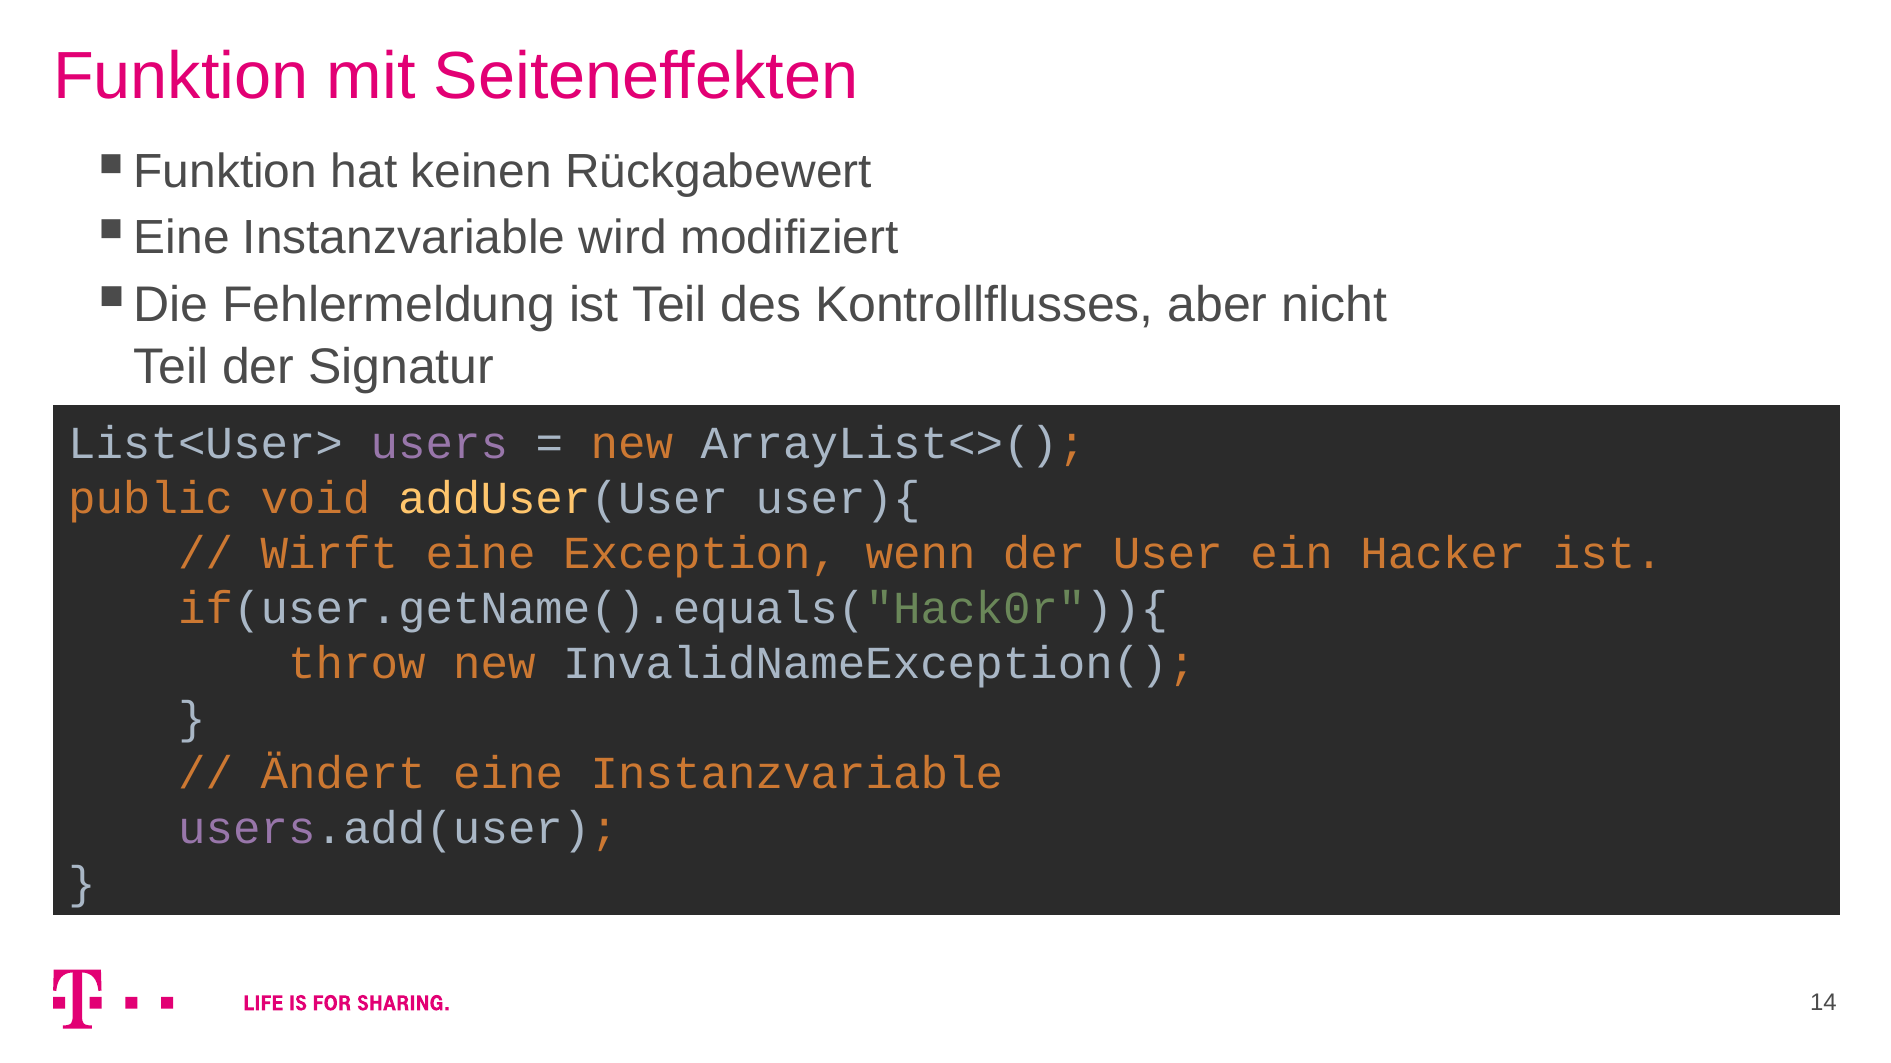

# Funktion mit Seiteneffekten
Funktion hat keinen Rückgabewert
Eine Instanzvariable wird modifiziert
Die Fehlermeldung ist Teil des Kontrollflusses, aber nicht Teil der Signatur
List<User> users = new ArrayList<>();
public void addUser(User user){
    // Wirft eine Exception, wenn der User ein Hacker ist.
    if(user.getName().equals("Hack0r")){
        throw new InvalidNameException();
    }
    // Ändert eine Instanzvariable
    users.add(user);
}
14